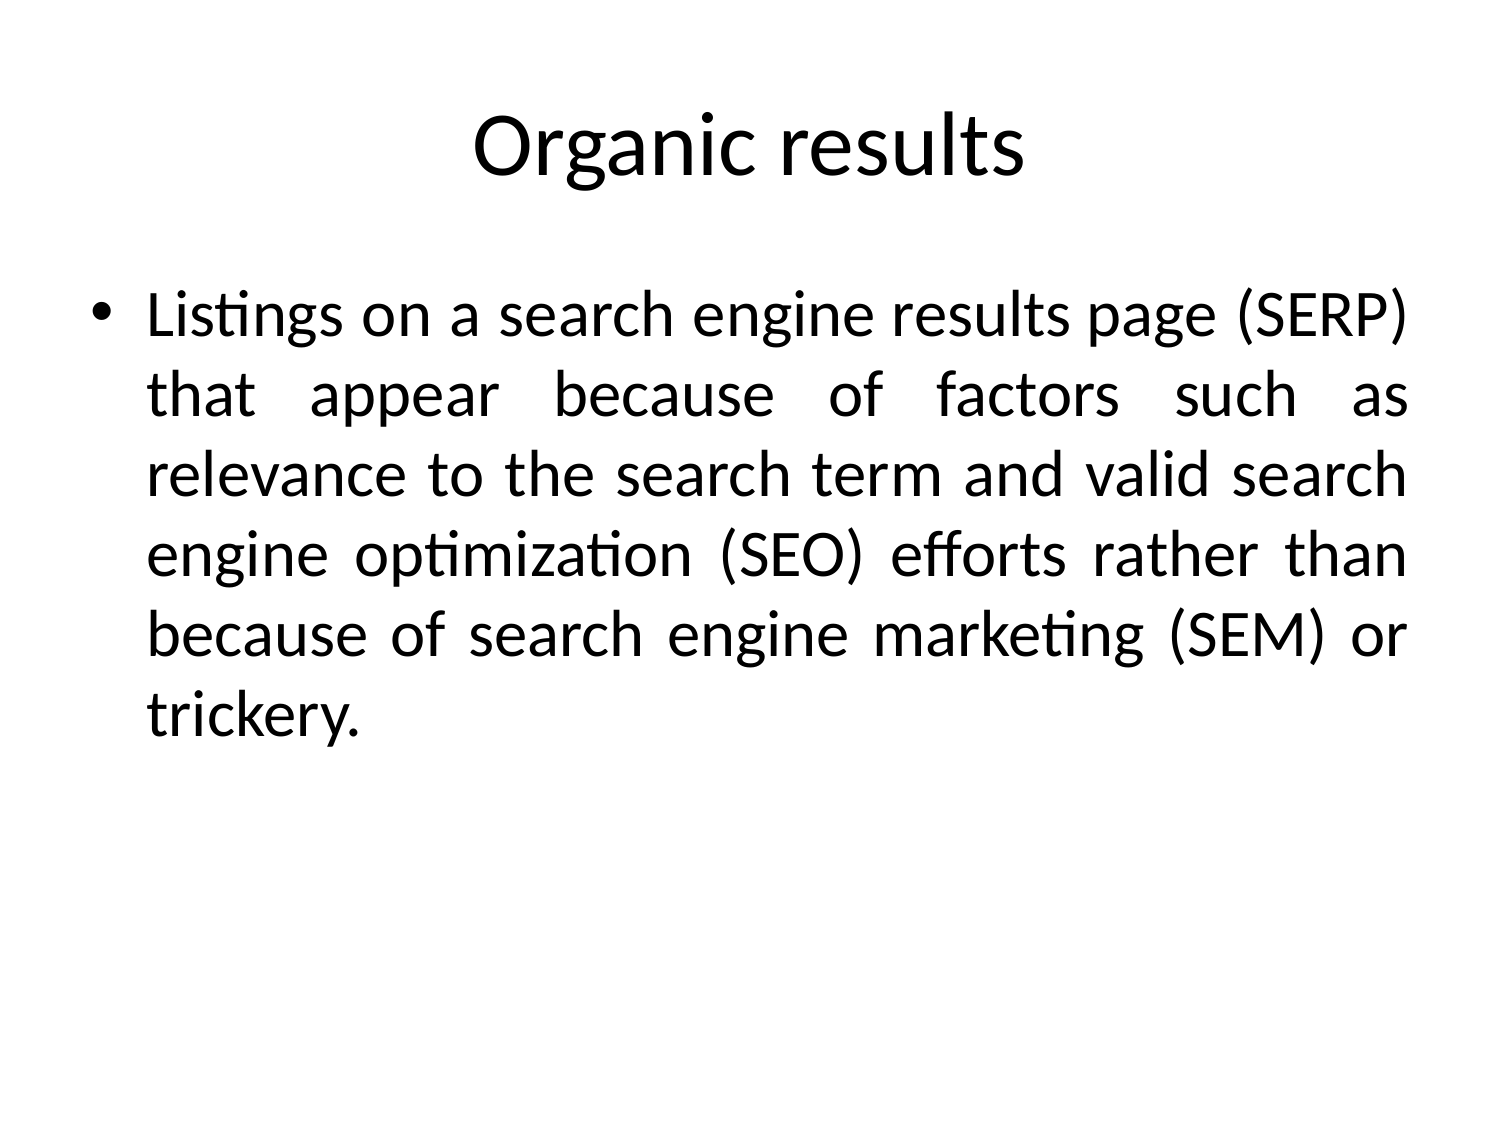

# Organic results
Listings on a search engine results page (SERP) that appear because of factors such as relevance to the search term and valid search engine optimization (SEO) efforts rather than because of search engine marketing (SEM) or trickery.